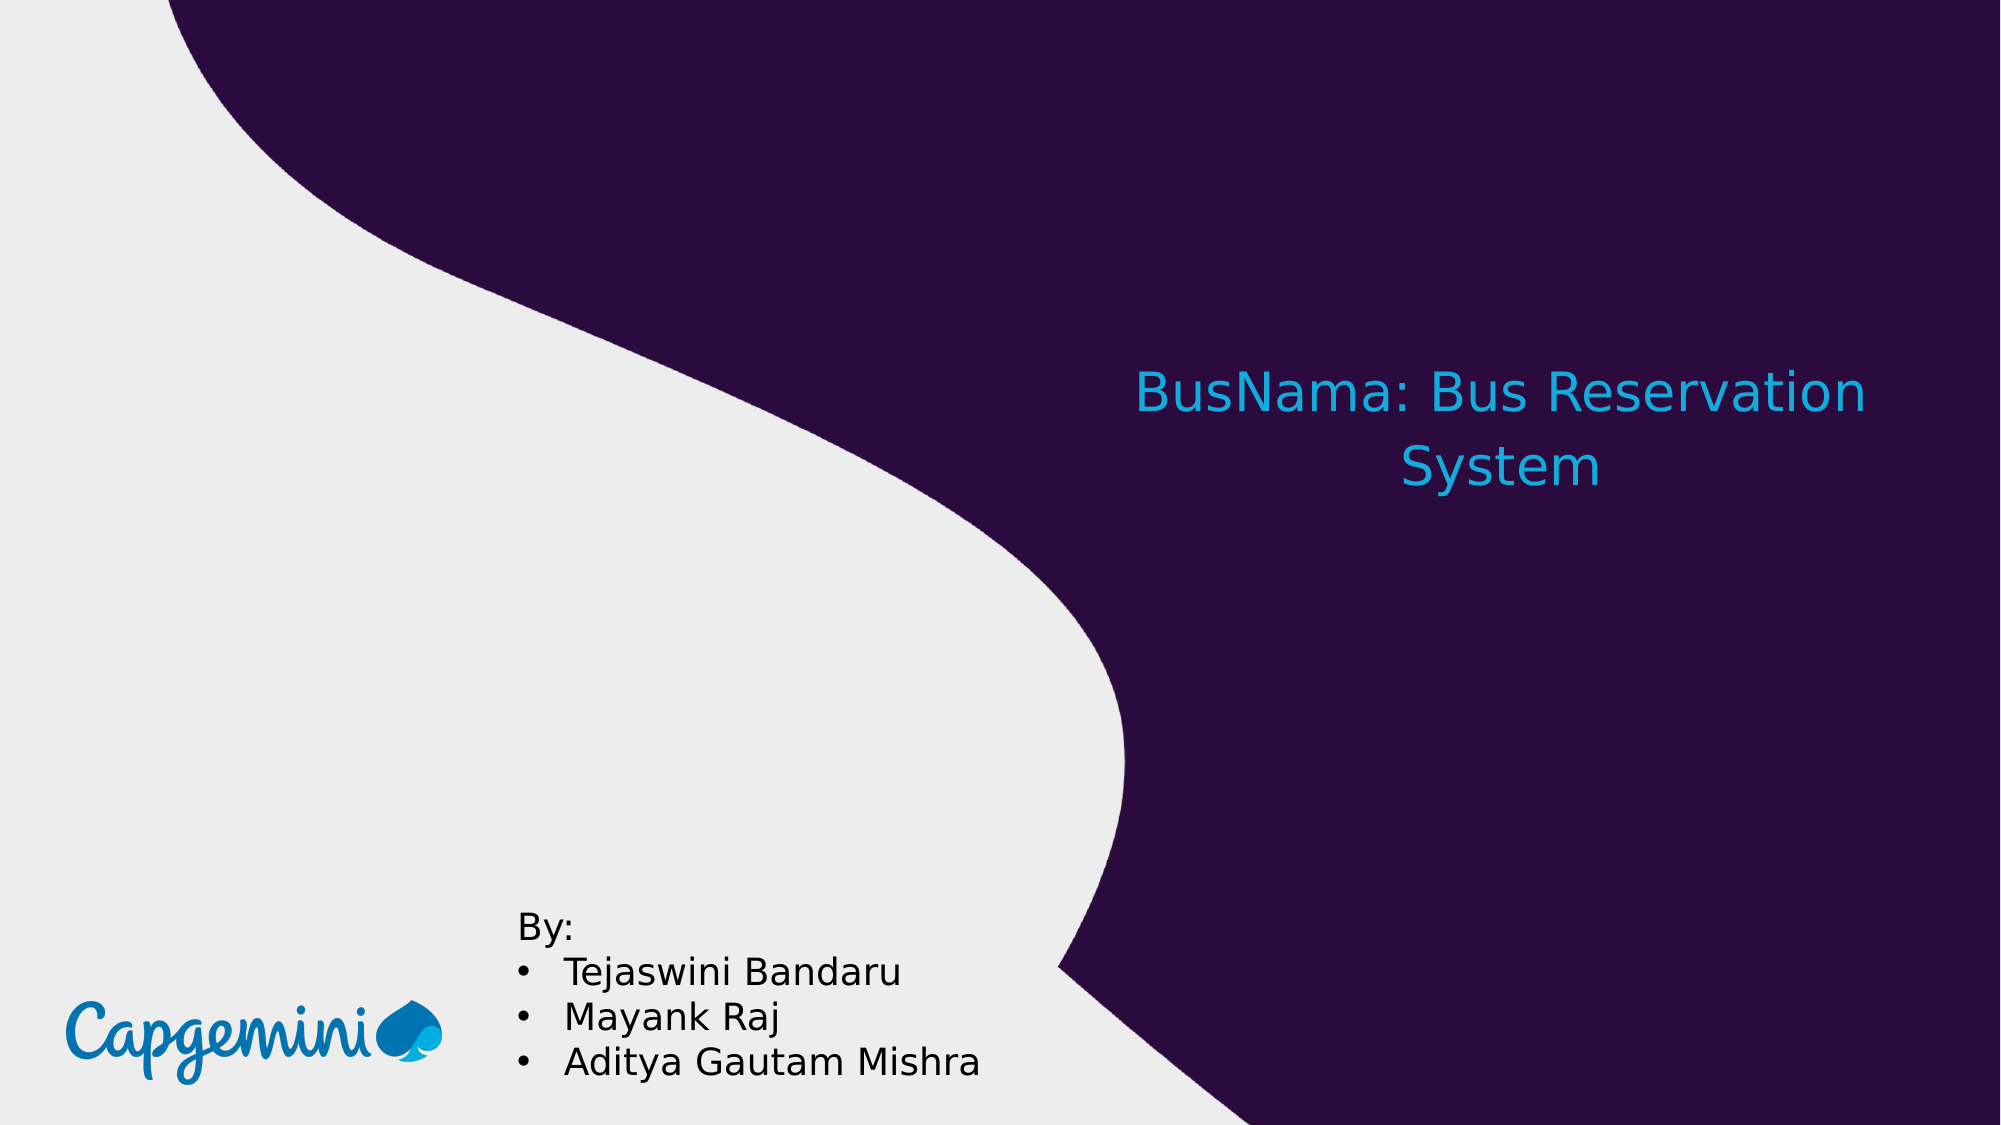

BusNama: Bus Reservation System
By:
Tejaswini Bandaru
Mayank Raj
Aditya Gautam Mishra